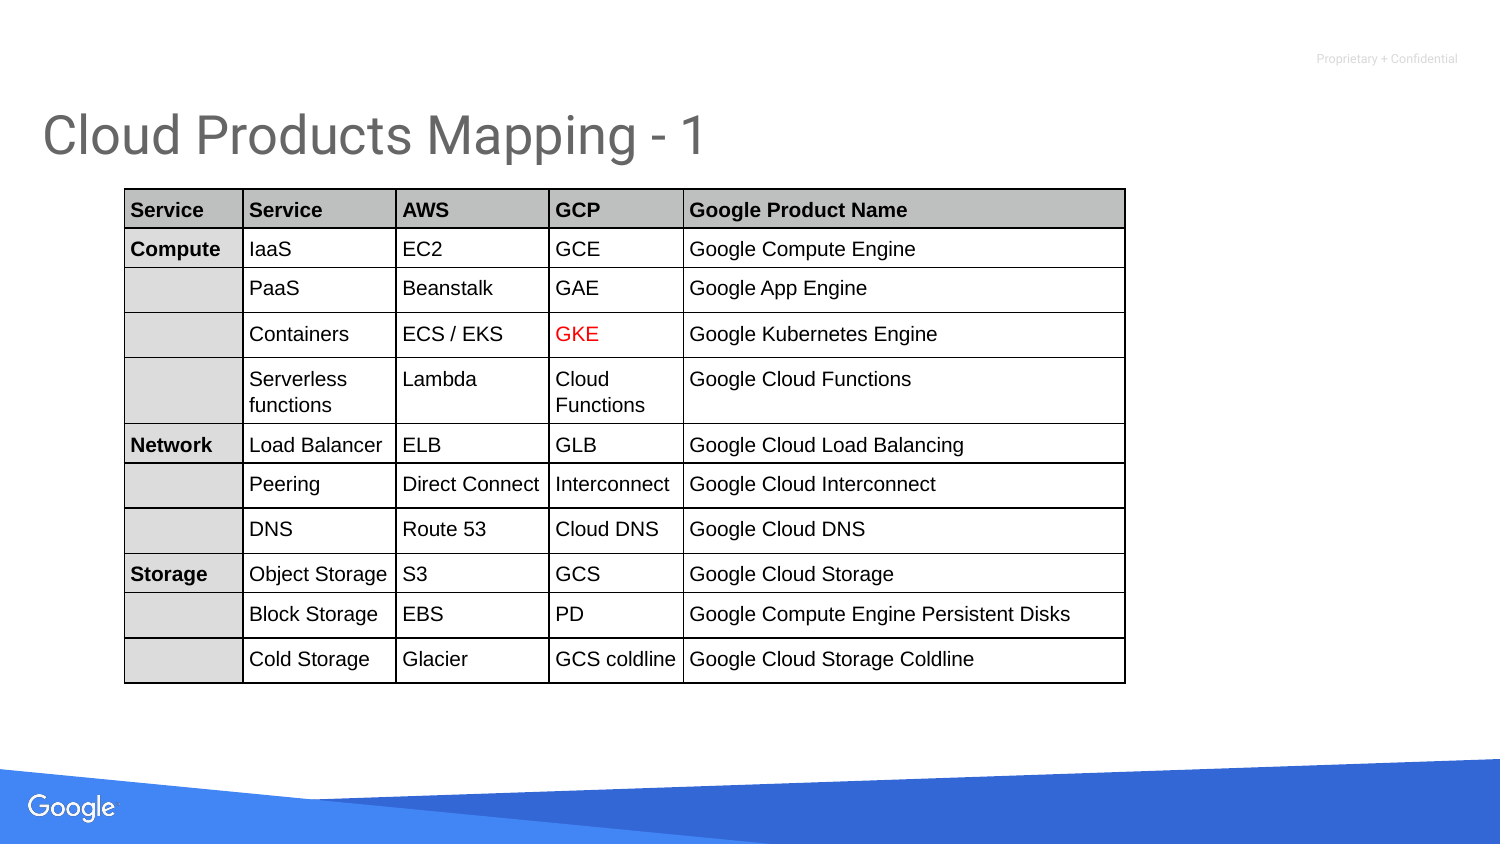

# Cloud Products Mapping - 1
| Service | Service | AWS | GCP | Google Product Name |
| --- | --- | --- | --- | --- |
| Compute | IaaS | EC2 | GCE | Google Compute Engine |
|  | PaaS | Beanstalk | GAE | Google App Engine |
|  | Containers | ECS / EKS | GKE | Google Kubernetes Engine |
|  | Serverless functions | Lambda | Cloud Functions | Google Cloud Functions |
| Network | Load Balancer | ELB | GLB | Google Cloud Load Balancing |
|  | Peering | Direct Connect | Interconnect | Google Cloud Interconnect |
|  | DNS | Route 53 | Cloud DNS | Google Cloud DNS |
| Storage | Object Storage | S3 | GCS | Google Cloud Storage |
|  | Block Storage | EBS | PD | Google Compute Engine Persistent Disks |
|  | Cold Storage | Glacier | GCS coldline | Google Cloud Storage Coldline |